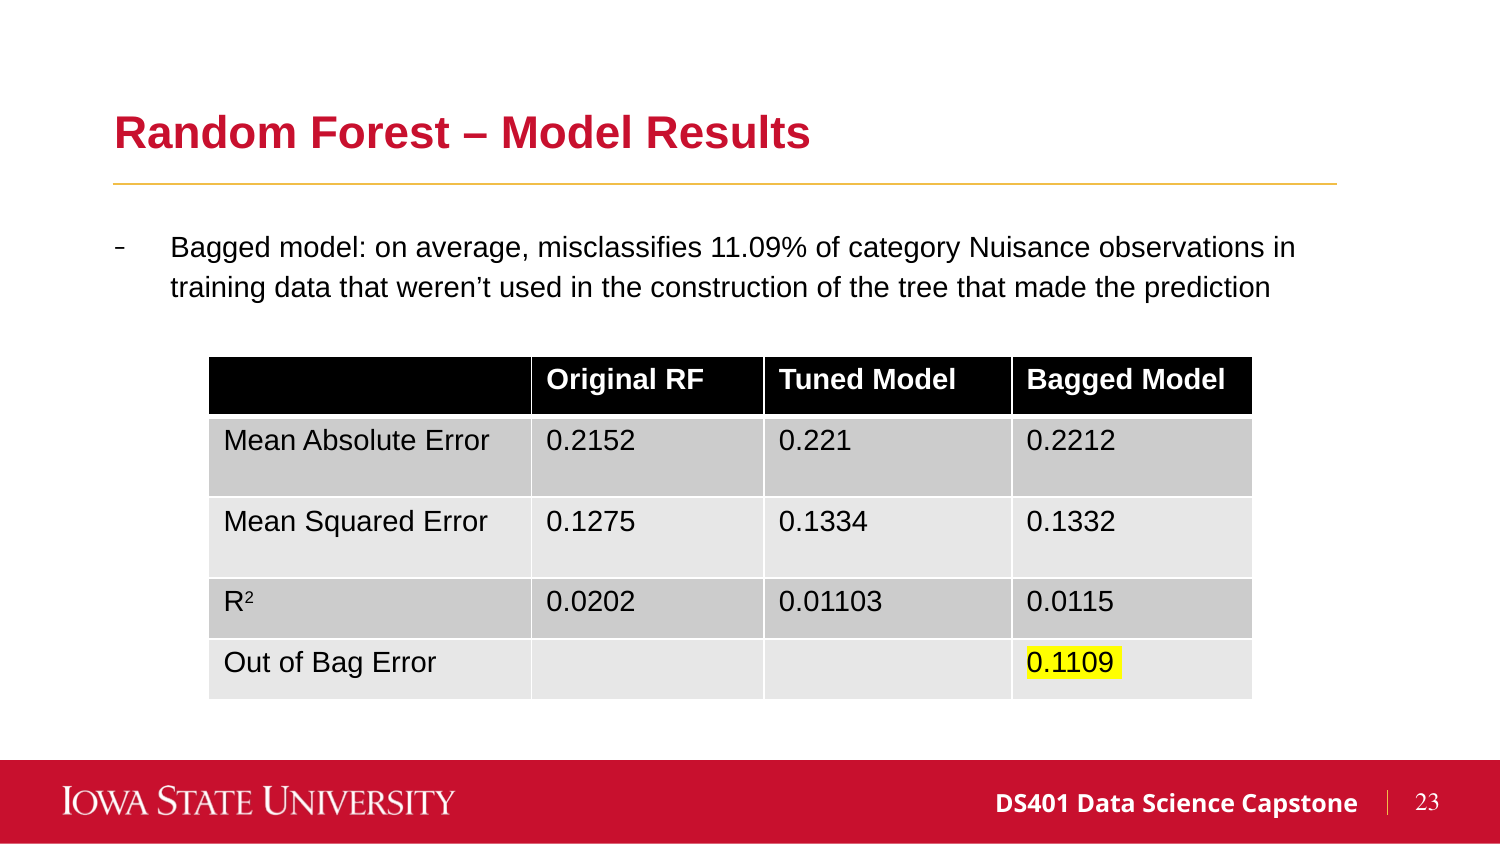

Random Forest – Model Results
Bagged model: on average, misclassifies 11.09% of category Nuisance observations in training data that weren’t used in the construction of the tree that made the prediction

|  | Original RF | Tuned Model | Bagged Model |
| --- | --- | --- | --- |
| Mean Absolute Error | 0.2152 | 0.221 | 0.2212 |
| Mean Squared Error | 0.1275 | 0.1334 | 0.1332 |
| R2 | 0.0202 | 0.01103 | 0.0115 |
| Out of Bag Error |  |  | 0.1109 |